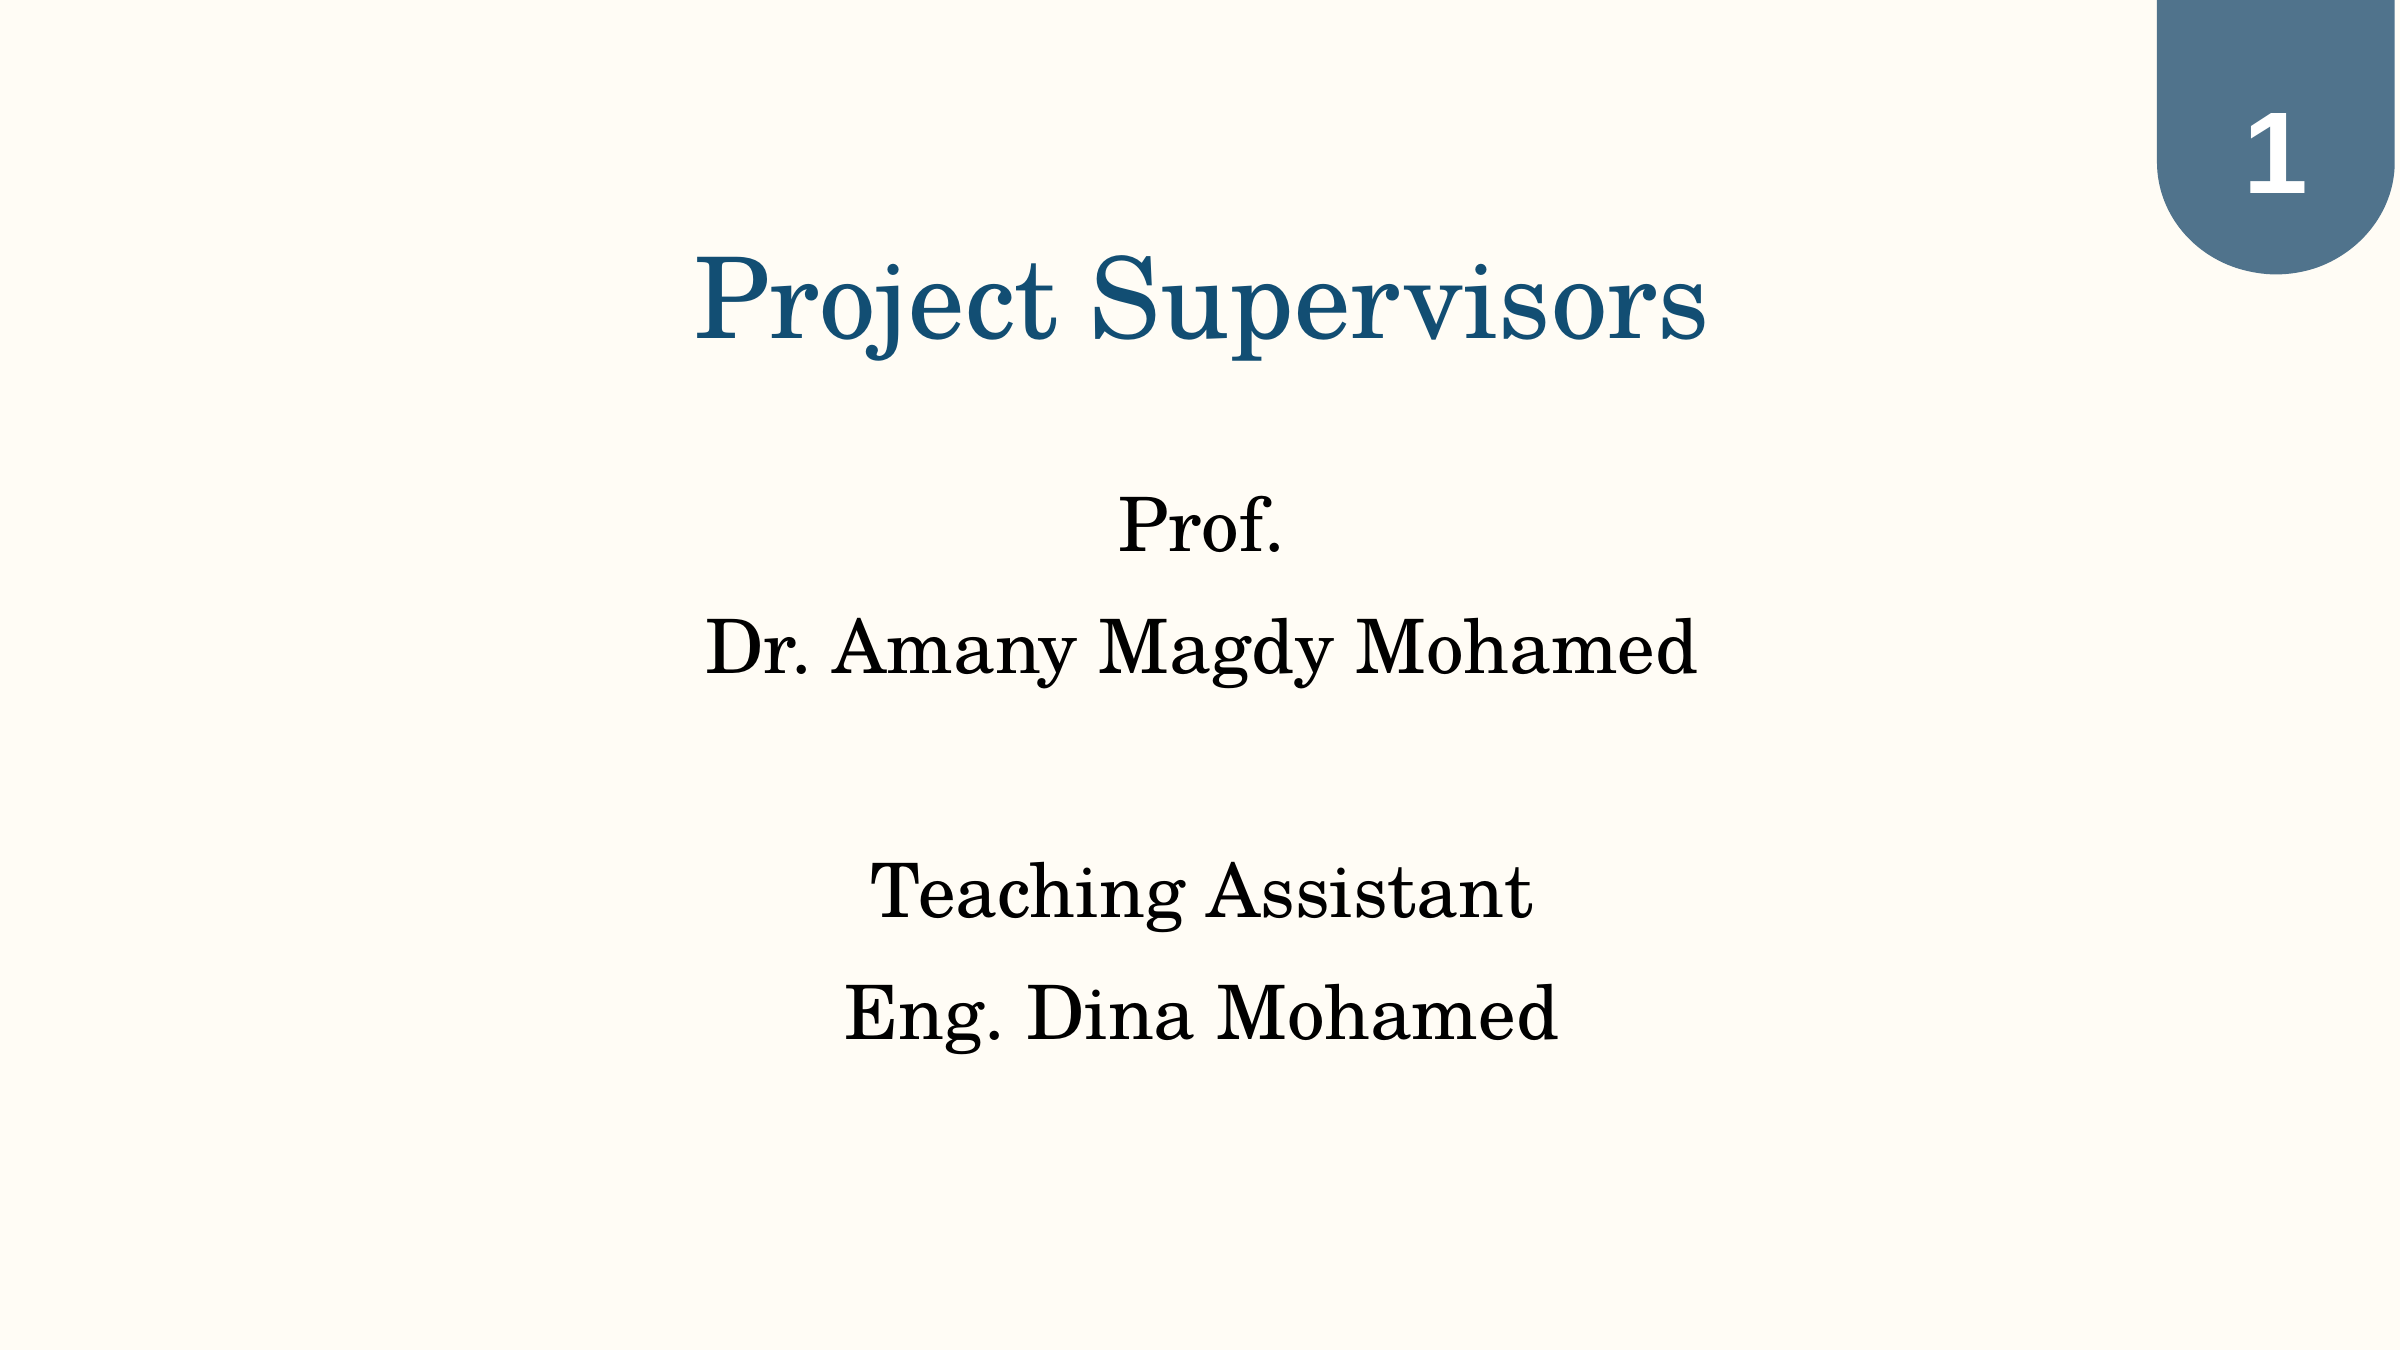

1
Project Supervisors
 Prof.
Dr. Amany Magdy Mohamed

Teaching Assistant
Eng. Dina Mohamed